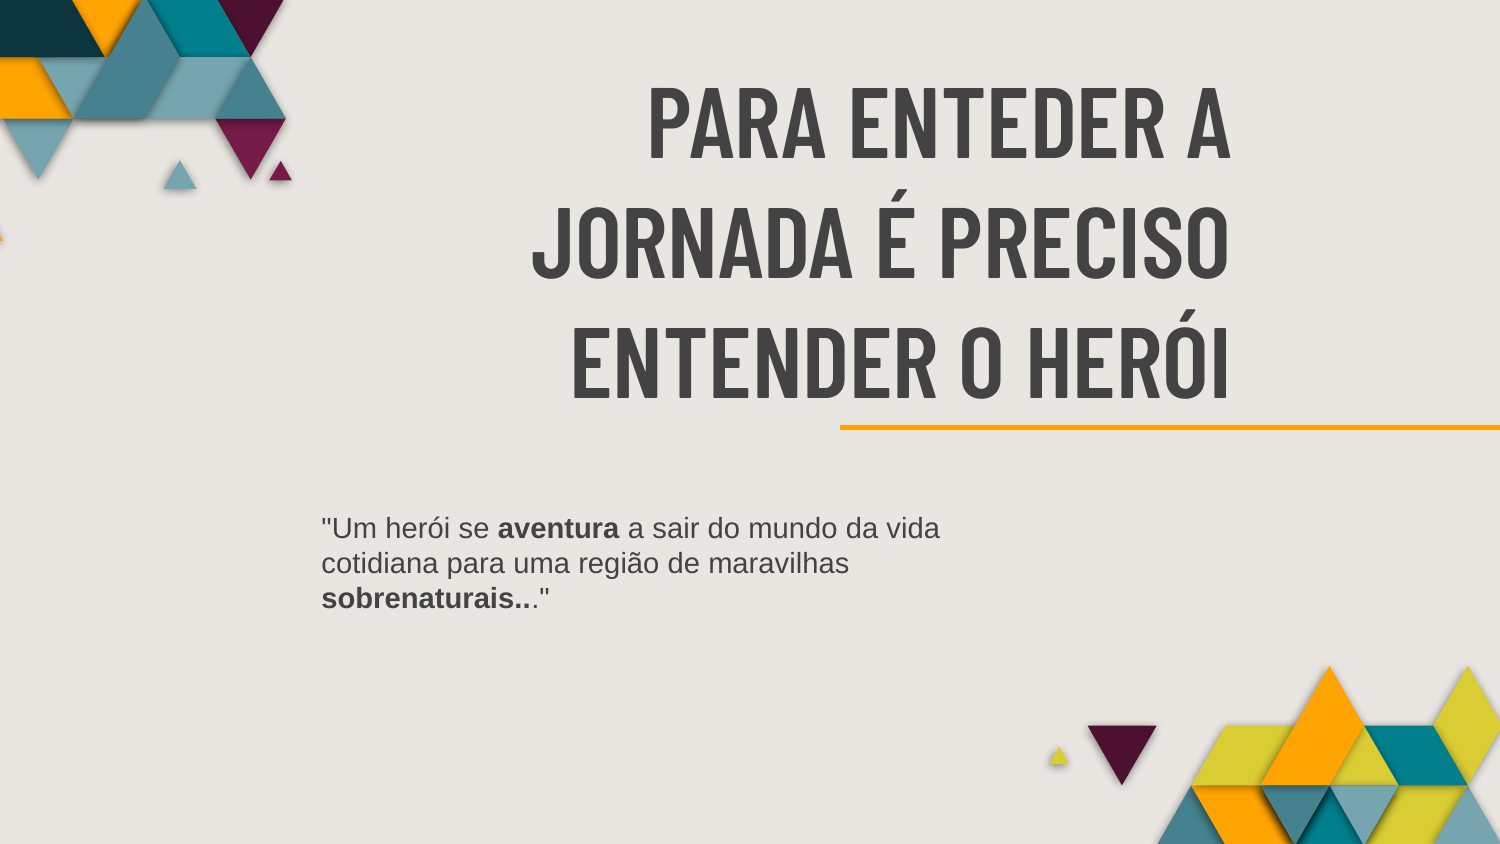

# PARA ENTEDER A JORNADA É PRECISO ENTENDER O HERÓI
"Um herói se aventura a sair do mundo da vida cotidiana para uma região de maravilhas sobrenaturais..."